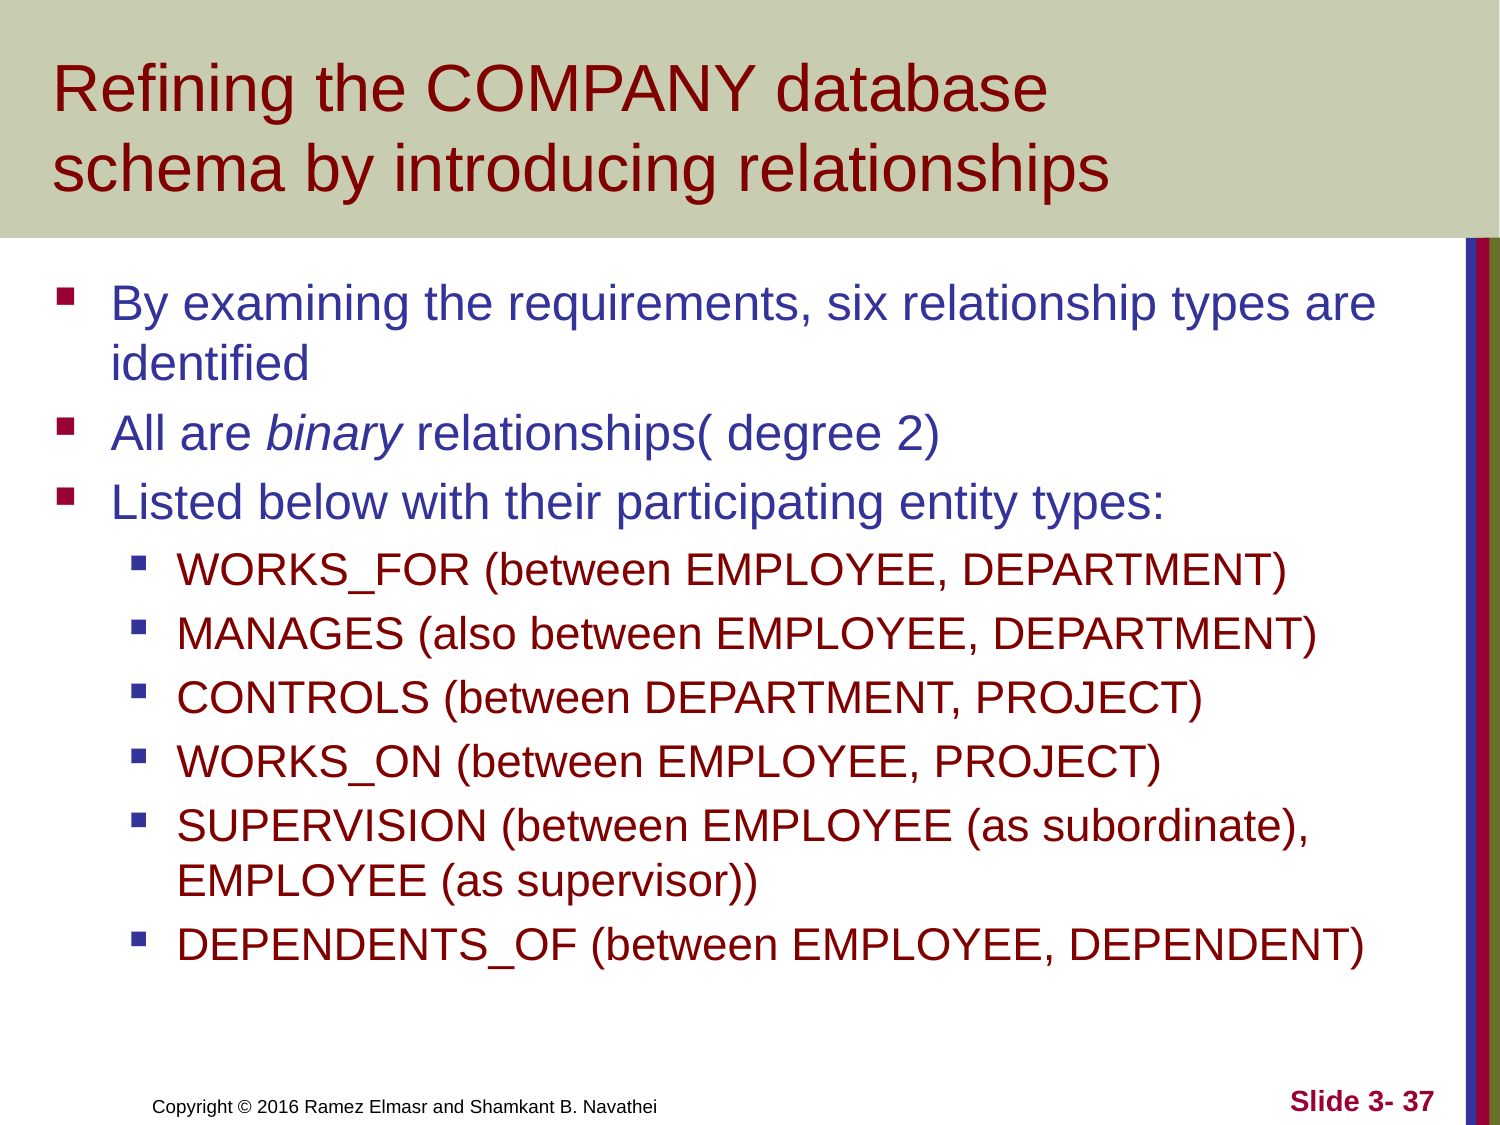

# Refining the COMPANY database schema by introducing relationships
By examining the requirements, six relationship types are identified
All are binary relationships( degree 2)
Listed below with their participating entity types:
WORKS_FOR (between EMPLOYEE, DEPARTMENT)
MANAGES (also between EMPLOYEE, DEPARTMENT)
CONTROLS (between DEPARTMENT, PROJECT)
WORKS_ON (between EMPLOYEE, PROJECT)
SUPERVISION (between EMPLOYEE (as subordinate), EMPLOYEE (as supervisor))
DEPENDENTS_OF (between EMPLOYEE, DEPENDENT)

Slide 3- 37